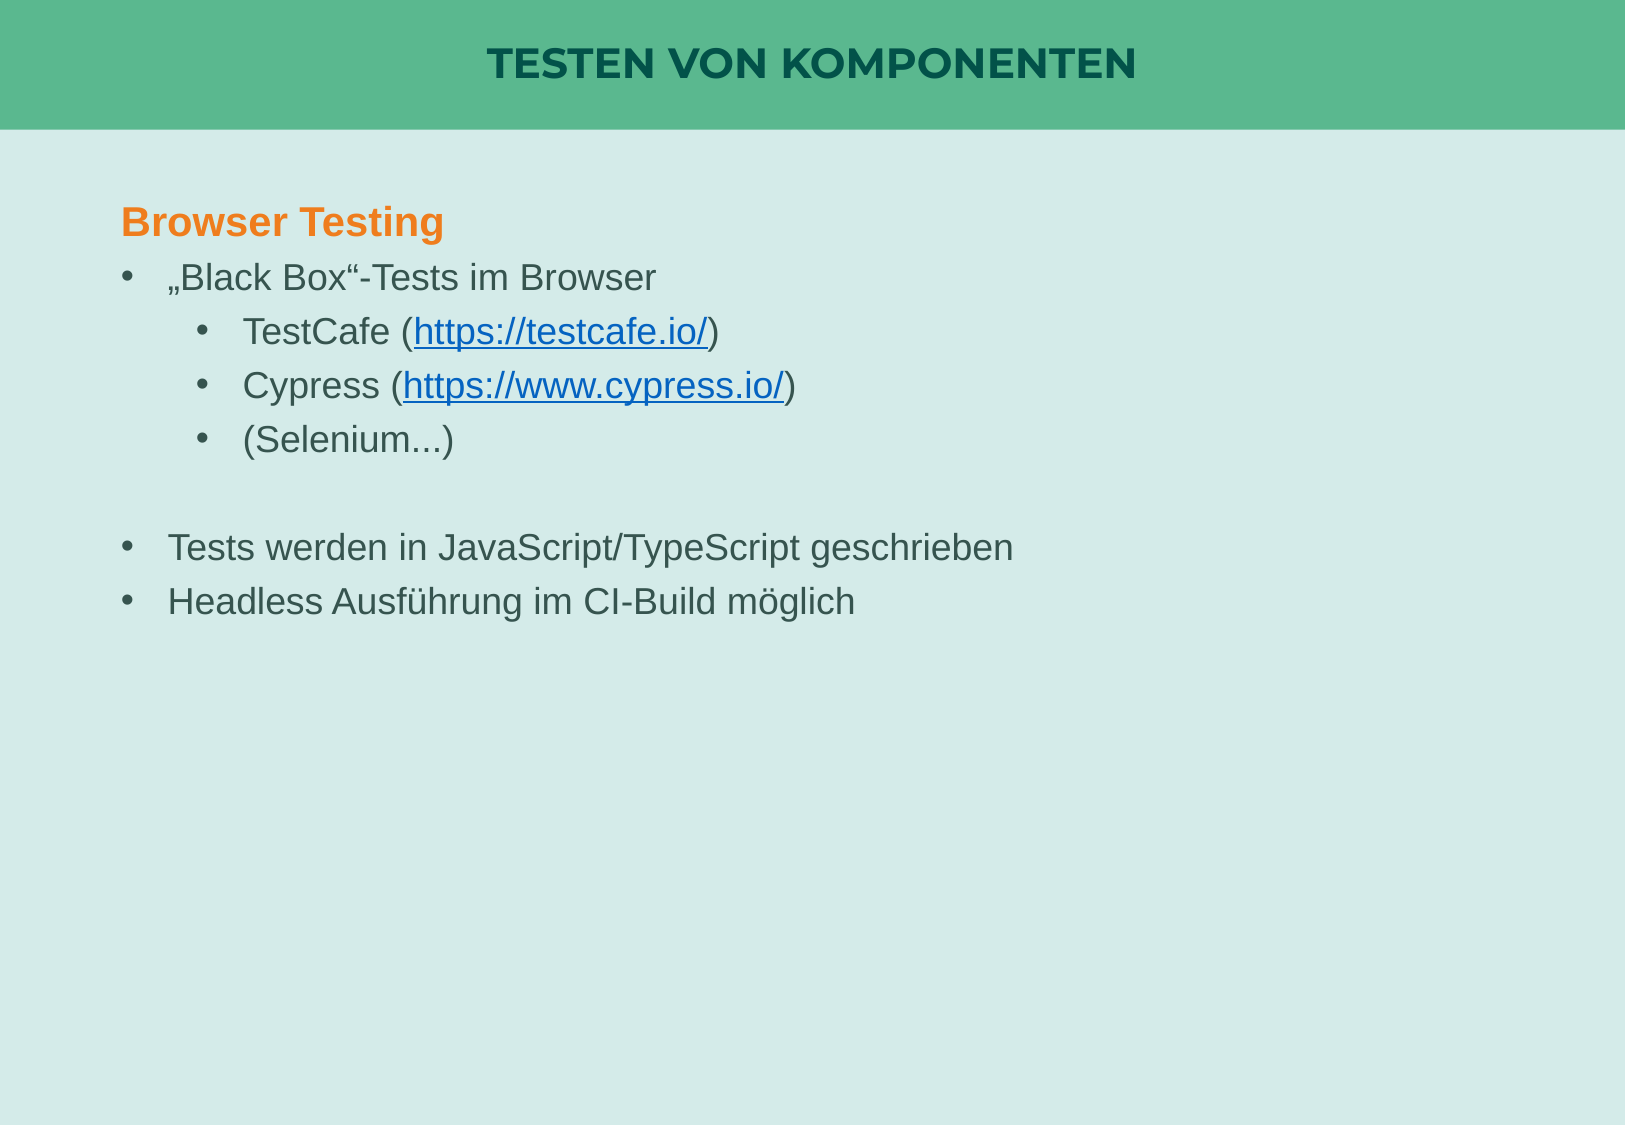

# Testen von Komponenten
Browser Testing
„Black Box“-Tests im Browser
TestCafe (https://testcafe.io/)
Cypress (https://www.cypress.io/)
(Selenium...)

Tests werden in JavaScript/TypeScript geschrieben
Headless Ausführung im CI-Build möglich